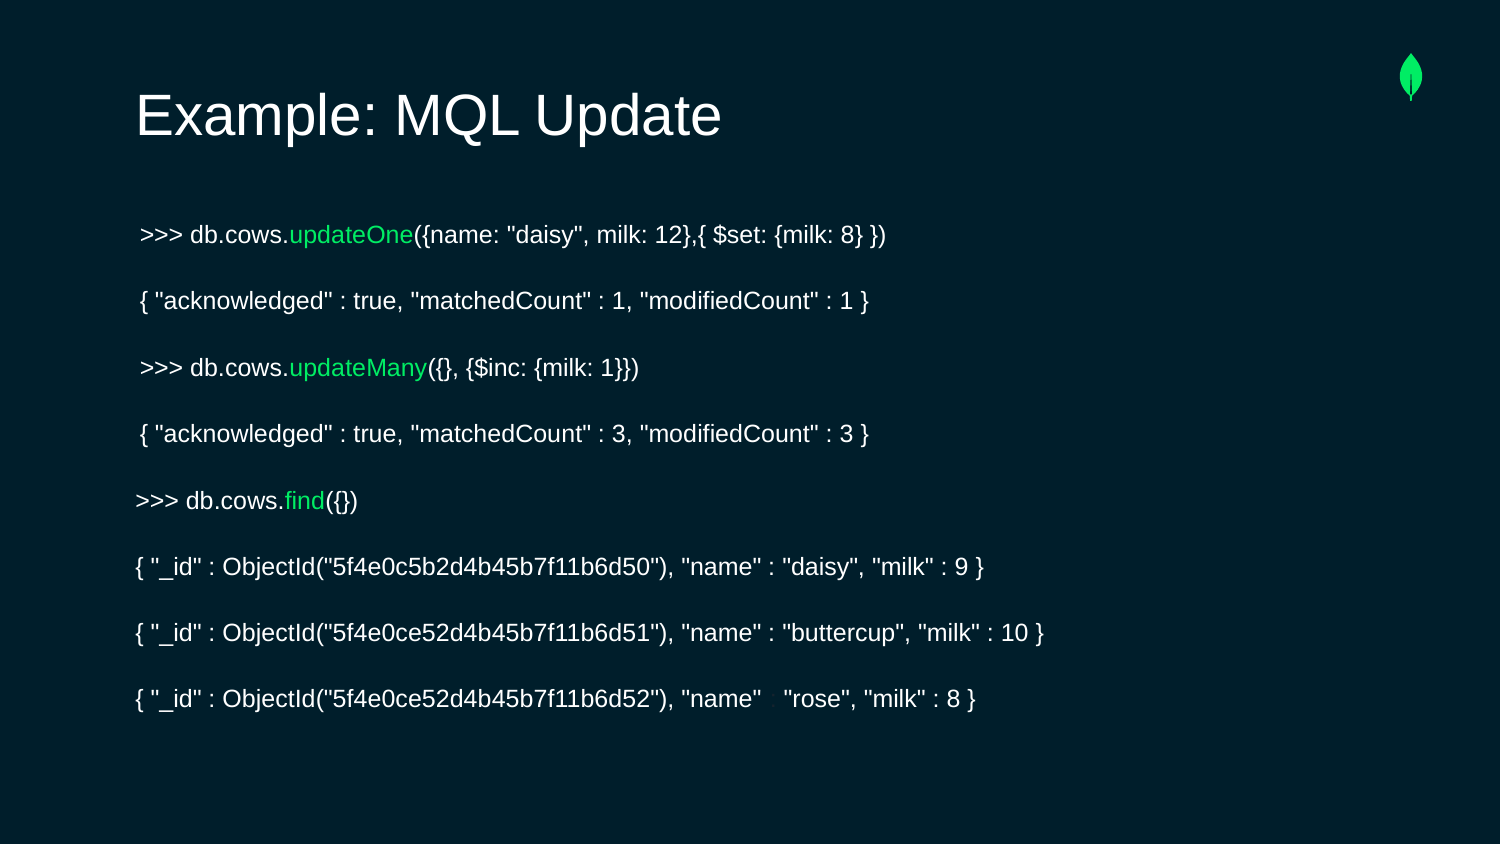

Example: MQL Update
>>> db.cows.updateOne({name: "daisy", milk: 12},{ $set: {milk: 8} })
{ "acknowledged" : true, "matchedCount" : 1, "modifiedCount" : 1 }
>>> db.cows.updateMany({}, {$inc: {milk: 1}})
{ "acknowledged" : true, "matchedCount" : 3, "modifiedCount" : 3 }
>>> db.cows.find({})
{ "_id" : ObjectId("5f4e0c5b2d4b45b7f11b6d50"), "name" : "daisy", "milk" : 9 }
{ "_id" : ObjectId("5f4e0ce52d4b45b7f11b6d51"), "name" : "buttercup", "milk" : 10 }
{ "_id" : ObjectId("5f4e0ce52d4b45b7f11b6d52"), "name" : "rose", "milk" : 8 }